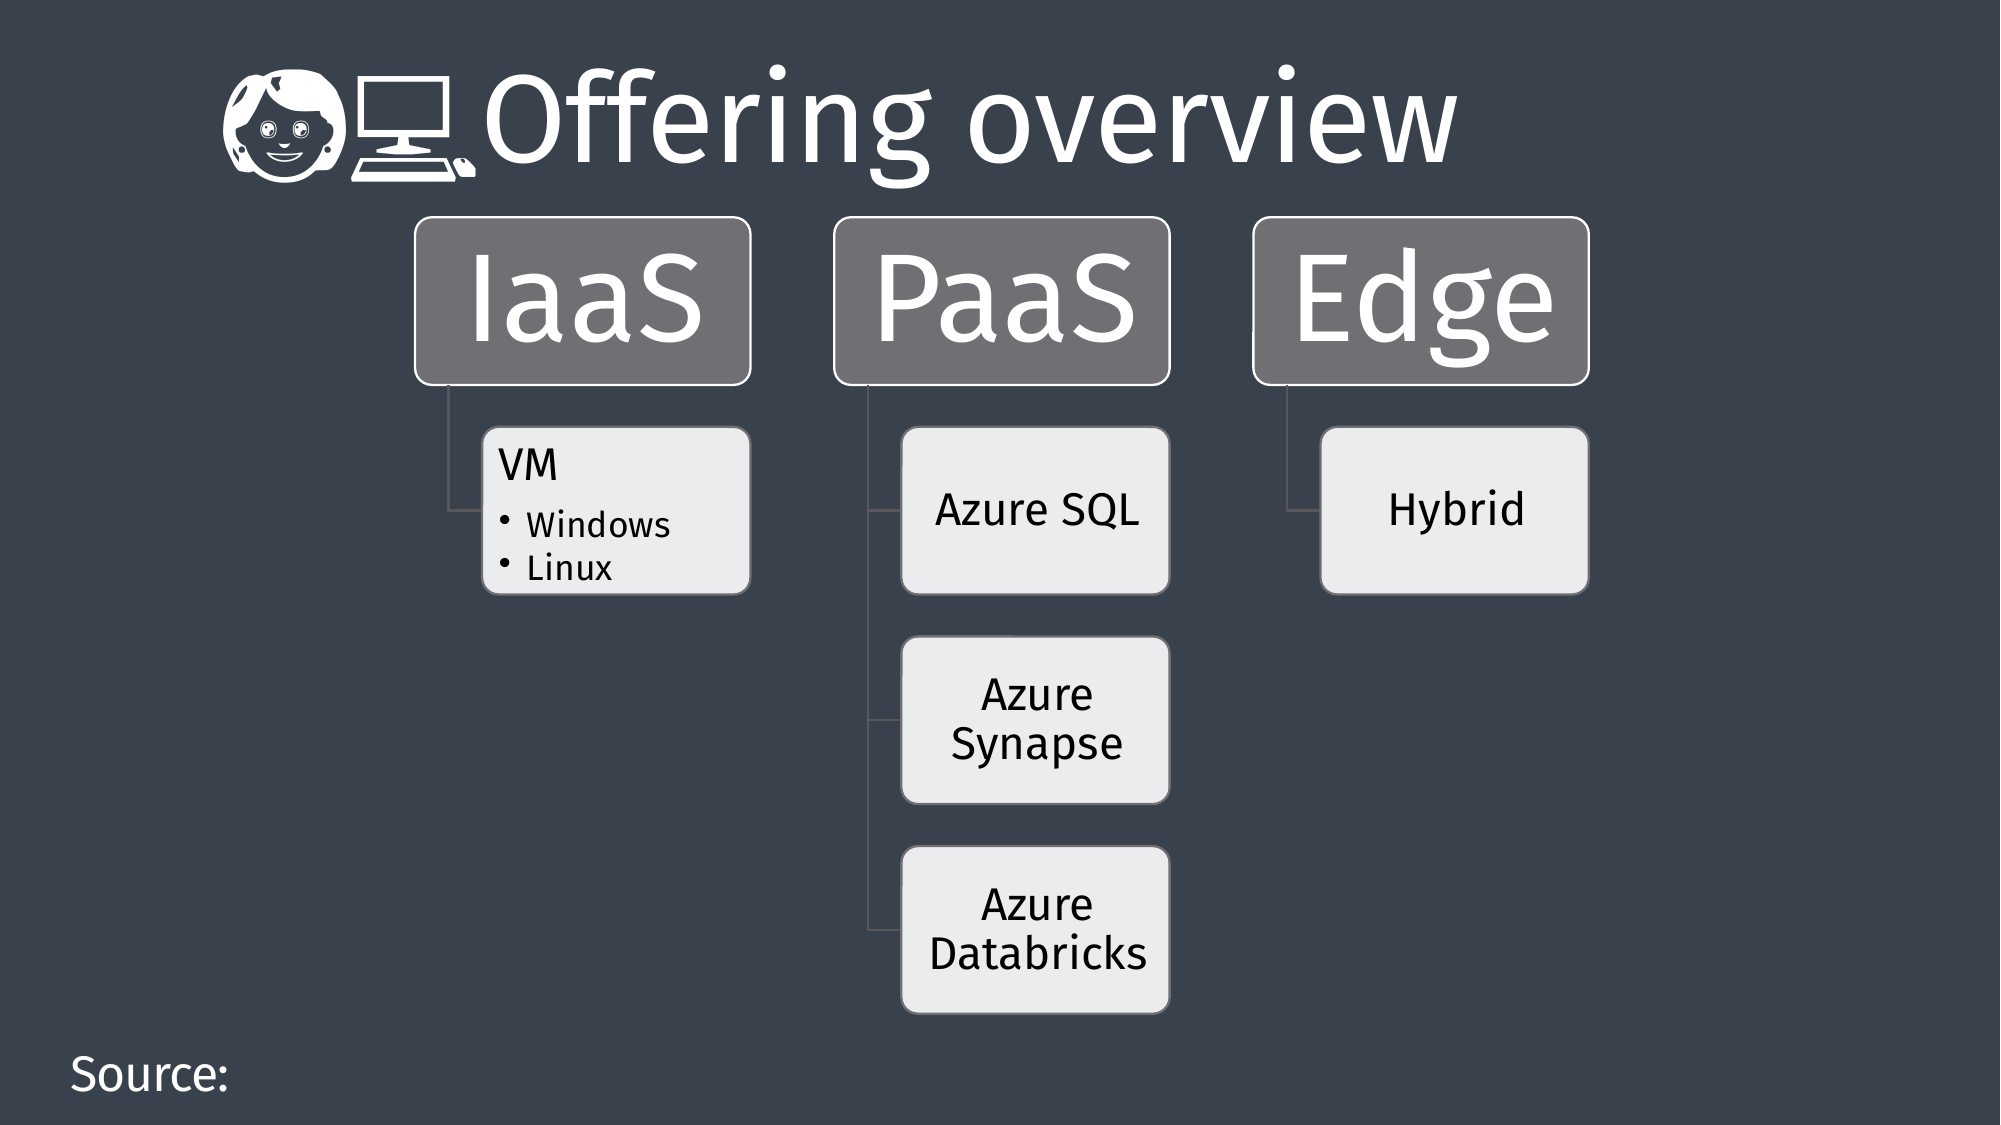

# 👩‍💻Offering overview
IaaS
VM
Windows
Linux
PaaS
Azure SQL
Azure Synapse
Azure Databricks
Edge
Hybrid
Source: